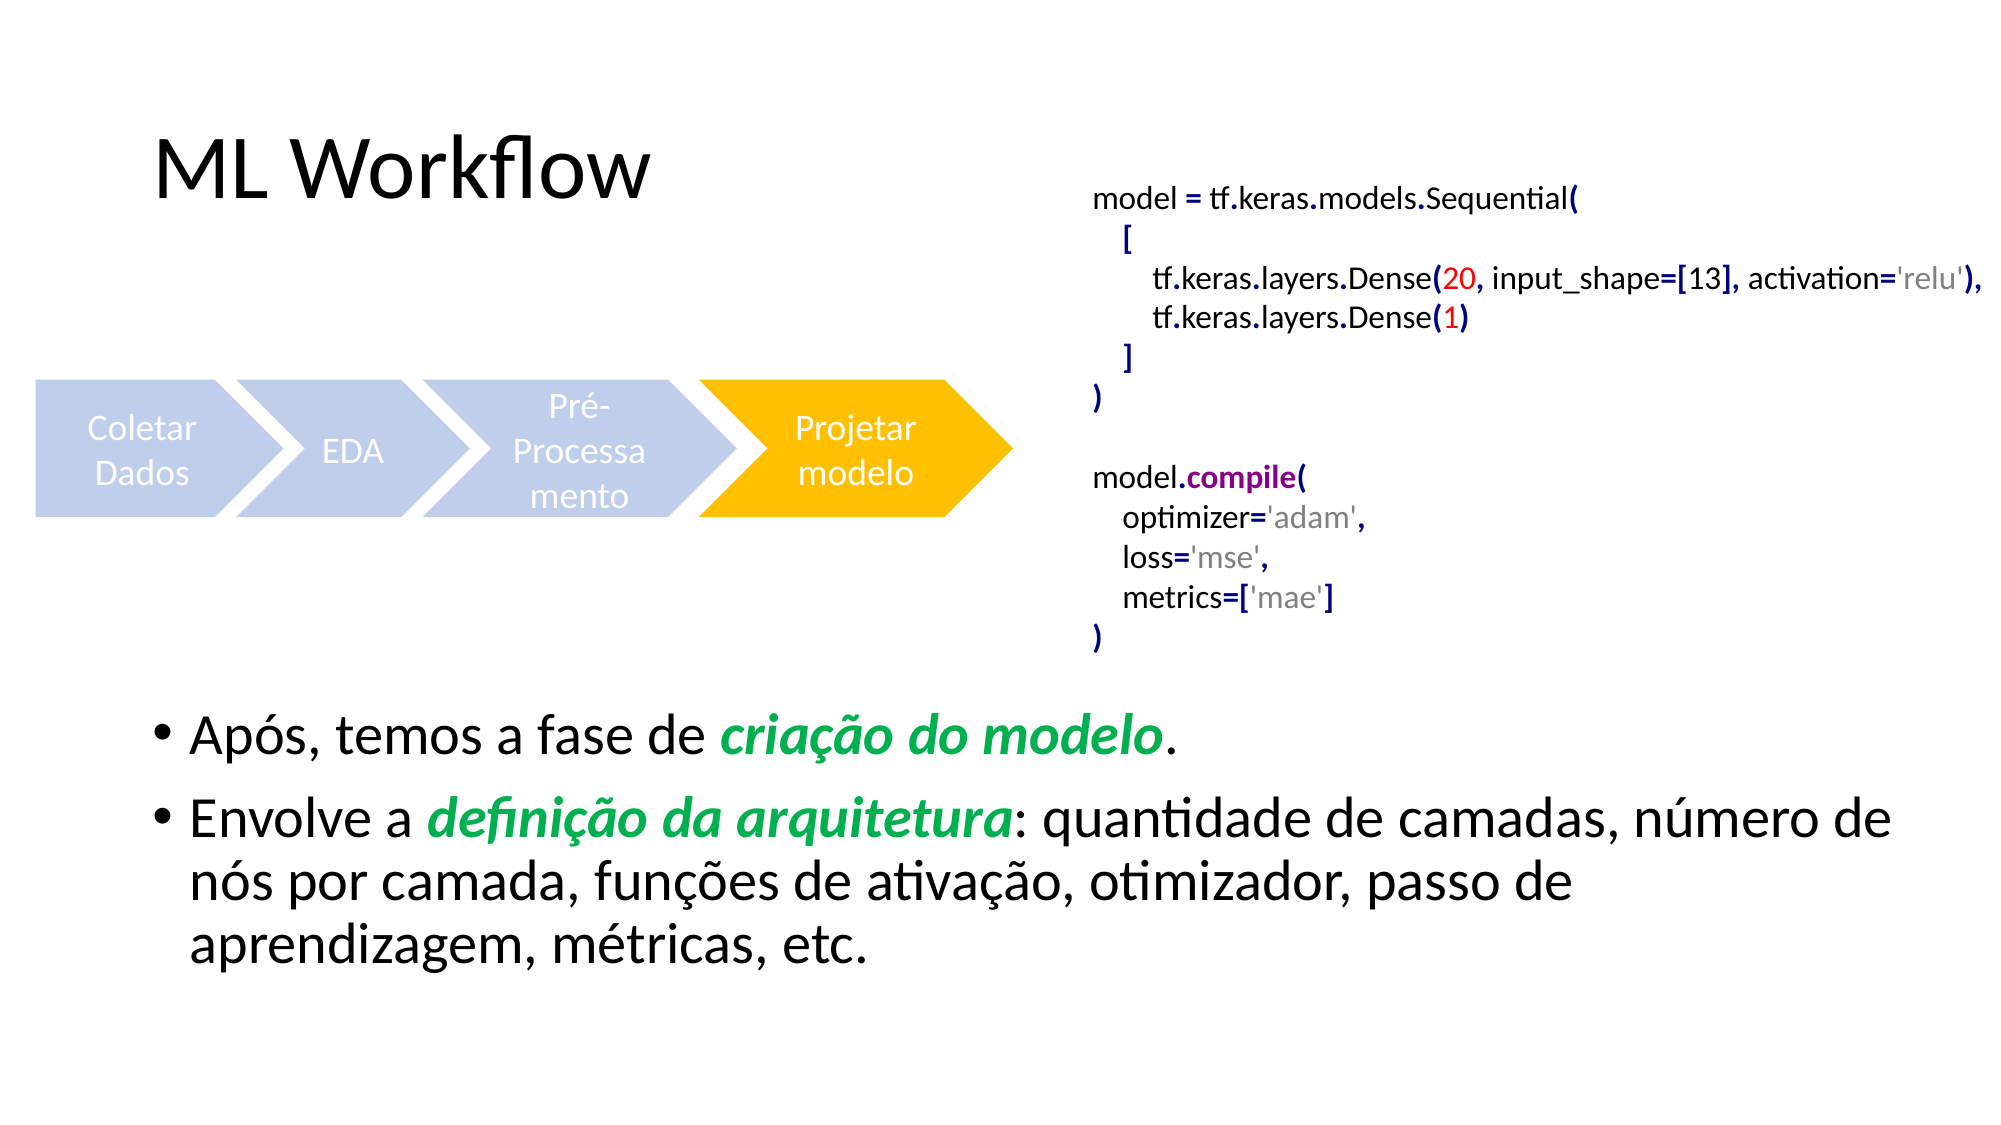

# ML Workflow
model = tf.keras.models.Sequential(
    [
        tf.keras.layers.Dense(20, input_shape=[13], activation='relu'),
        tf.keras.layers.Dense(1)
    ]
)

model.compile(
    optimizer='adam',
    loss='mse',
    metrics=['mae']
)
Coletar
Dados
EDA
Pré-Processamento
Projetar modelo
Após, temos a fase de criação do modelo.
Envolve a definição da arquitetura: quantidade de camadas, número de nós por camada, funções de ativação, otimizador, passo de aprendizagem, métricas, etc.